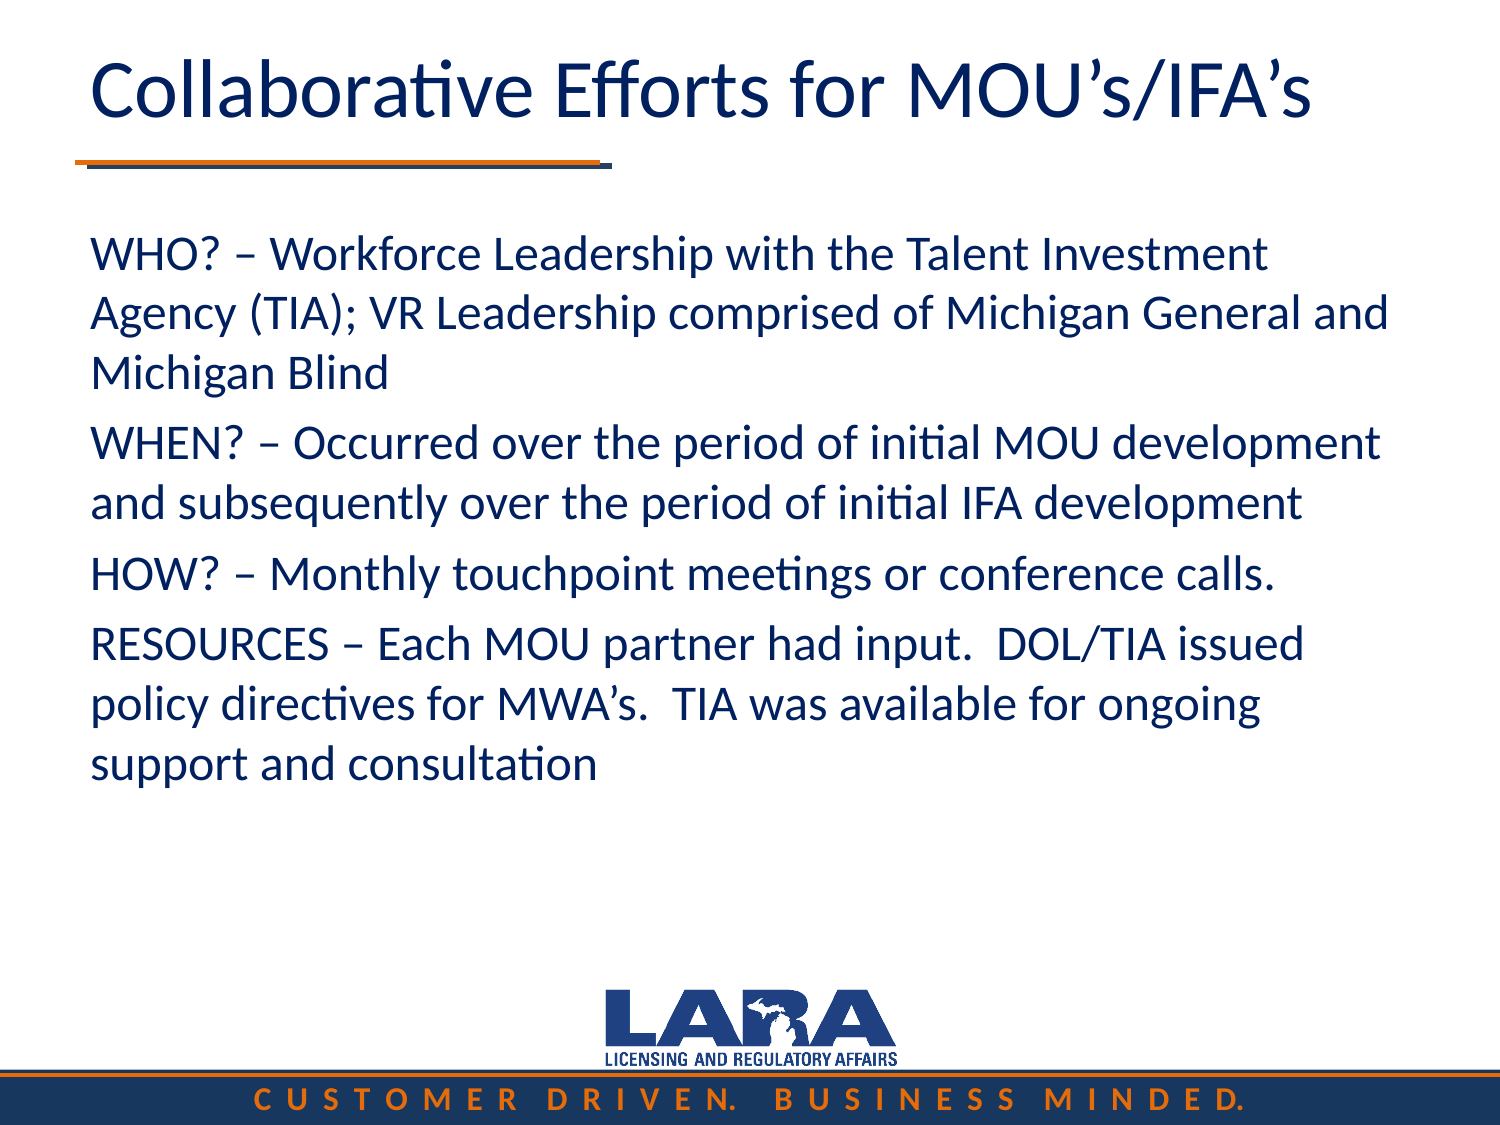

# Collaborative Efforts for MOU’s/IFA’s
WHO? – Workforce Leadership with the Talent Investment Agency (TIA); VR Leadership comprised of Michigan General and Michigan Blind
WHEN? – Occurred over the period of initial MOU development and subsequently over the period of initial IFA development
HOW? – Monthly touchpoint meetings or conference calls.
RESOURCES – Each MOU partner had input.  DOL/TIA issued policy directives for MWA’s.  TIA was available for ongoing support and consultation